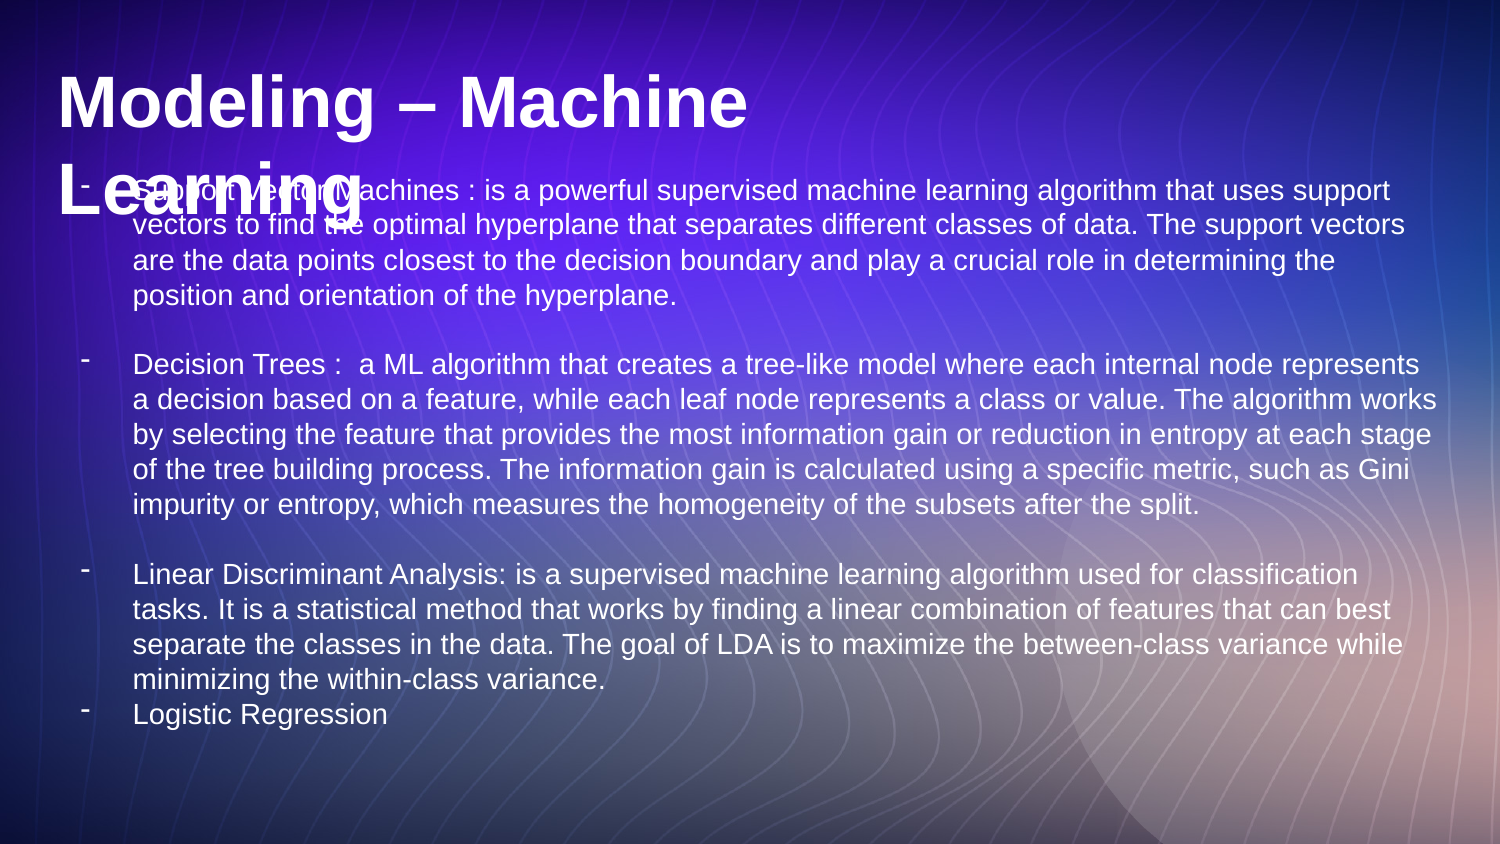

# Modeling – Machine Learning
Support Vector Machines : is a powerful supervised machine learning algorithm that uses support vectors to find the optimal hyperplane that separates different classes of data. The support vectors are the data points closest to the decision boundary and play a crucial role in determining the position and orientation of the hyperplane.

Decision Trees :  a ML algorithm that creates a tree-like model where each internal node represents a decision based on a feature, while each leaf node represents a class or value. The algorithm works by selecting the feature that provides the most information gain or reduction in entropy at each stage of the tree building process. The information gain is calculated using a specific metric, such as Gini impurity or entropy, which measures the homogeneity of the subsets after the split.

Linear Discriminant Analysis: is a supervised machine learning algorithm used for classification tasks. It is a statistical method that works by finding a linear combination of features that can best separate the classes in the data. The goal of LDA is to maximize the between-class variance while minimizing the within-class variance.
Logistic Regression